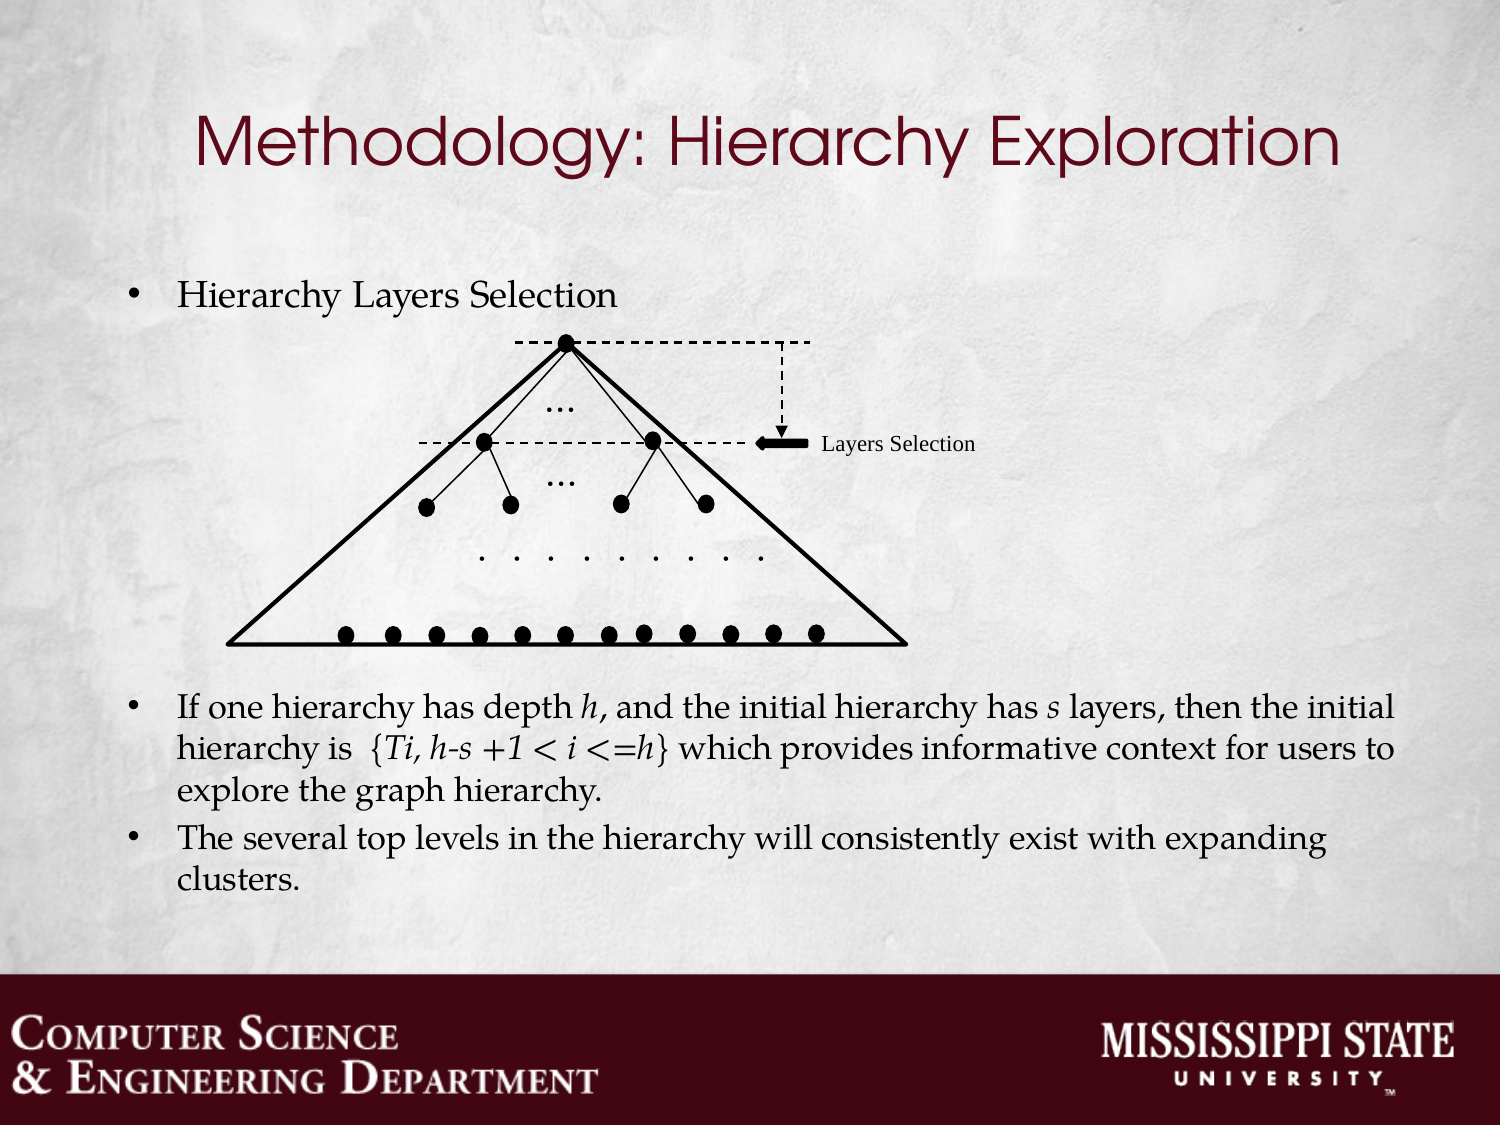

# Methodology: Hierarchy Exploration
Hierarchy Layers Selection

If one hierarchy has depth h, and the initial hierarchy has s layers, then the initial hierarchy is  {Ti, h-s +1 < i <=h} which provides informative context for users to explore the graph hierarchy.
The several top levels in the hierarchy will consistently exist with expanding clusters.
.
.
.
.
.
.
.
.
.

…
Layers Selection

…